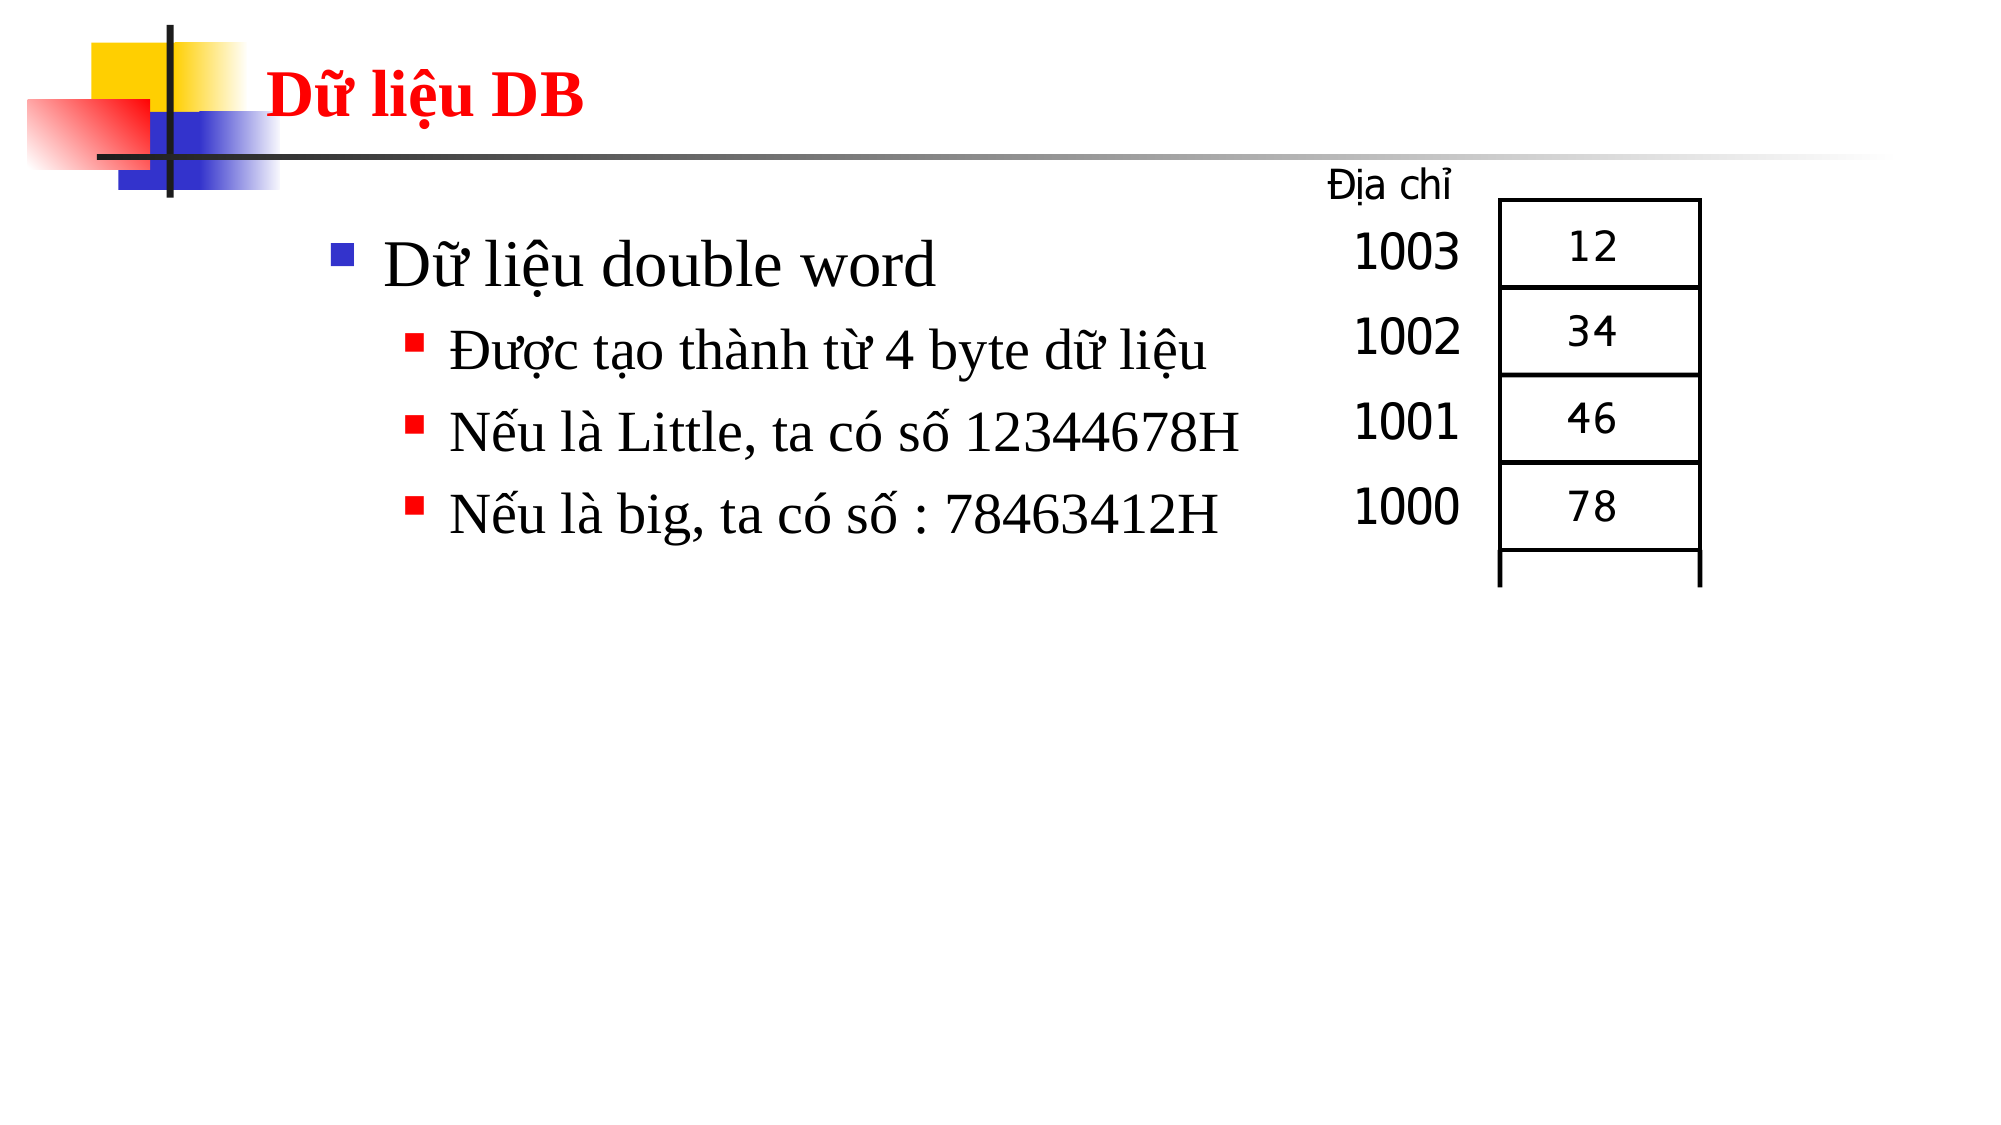

# Dữ liệu DB
Địa chỉ

1003
1002
1001
1000
12
34
46
78
Dữ liệu double word
Được tạo thành từ 4 byte dữ liệu
Nếu là Little, ta có số 12344678H
Nếu là big, ta có số : 78463412H